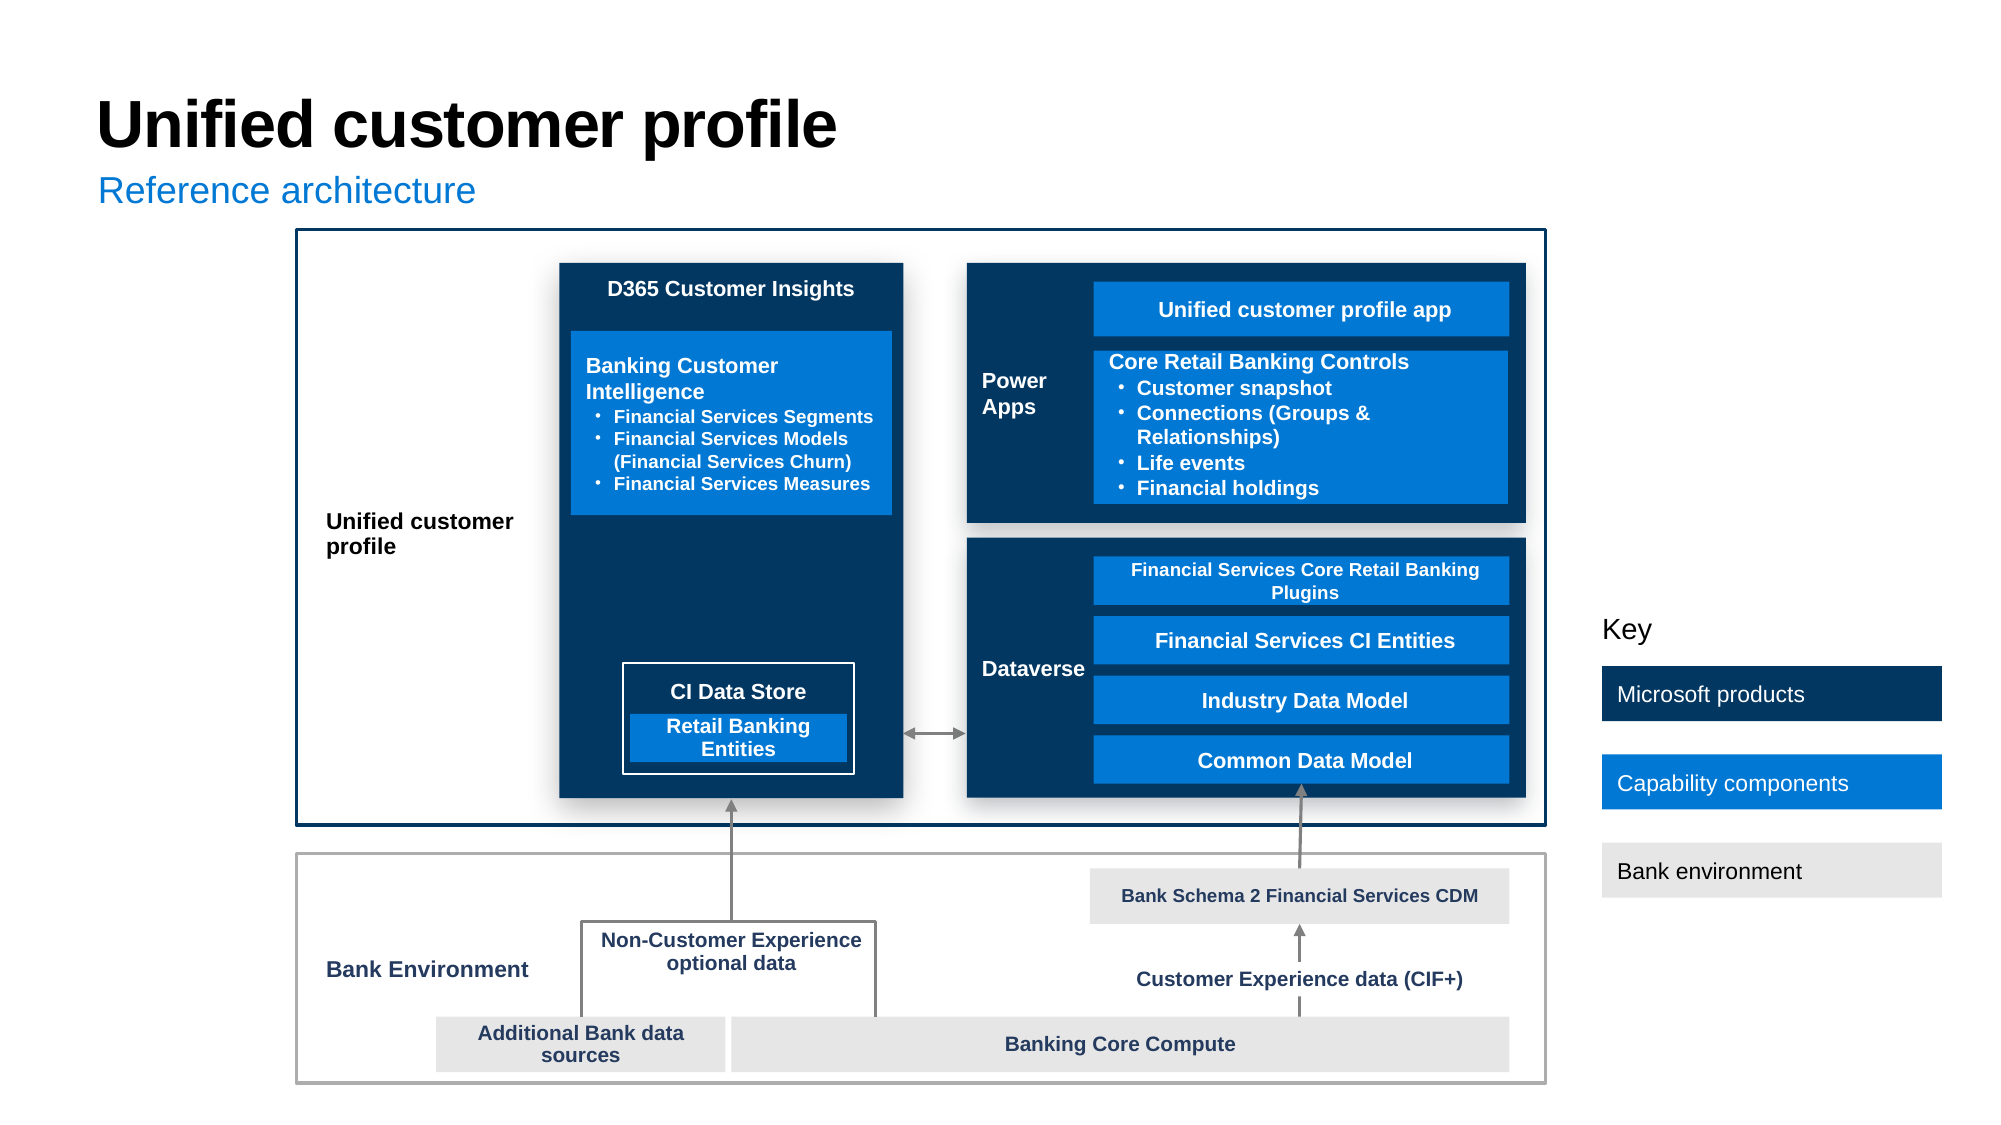

# Unified customer profile
Reference architecture
Unified customer
profile
D365 Customer Insights
Power
Apps
Unified customer profile app
Core Retail Banking Controls
Customer snapshot
Connections (Groups & Relationships)
Life events
Financial holdings
Dataverse
Financial Services Core Retail Banking Plugins
Financial Services CI Entities
Industry Data Model
Common Data Model
Banking Customer Intelligence
Financial Services Segments
Financial Services Models (Financial Services Churn)
Financial Services Measures
Key
CI Data Store
Retail Banking Entities
Microsoft products
Financial services common DM
Capability components
Bank environment
Bank Environment
Bank Schema 2 Financial Services CDM

Non-Customer Experience optional data
Customer Experience data (CIF+)
Additional Bank data sources
Banking Core Compute